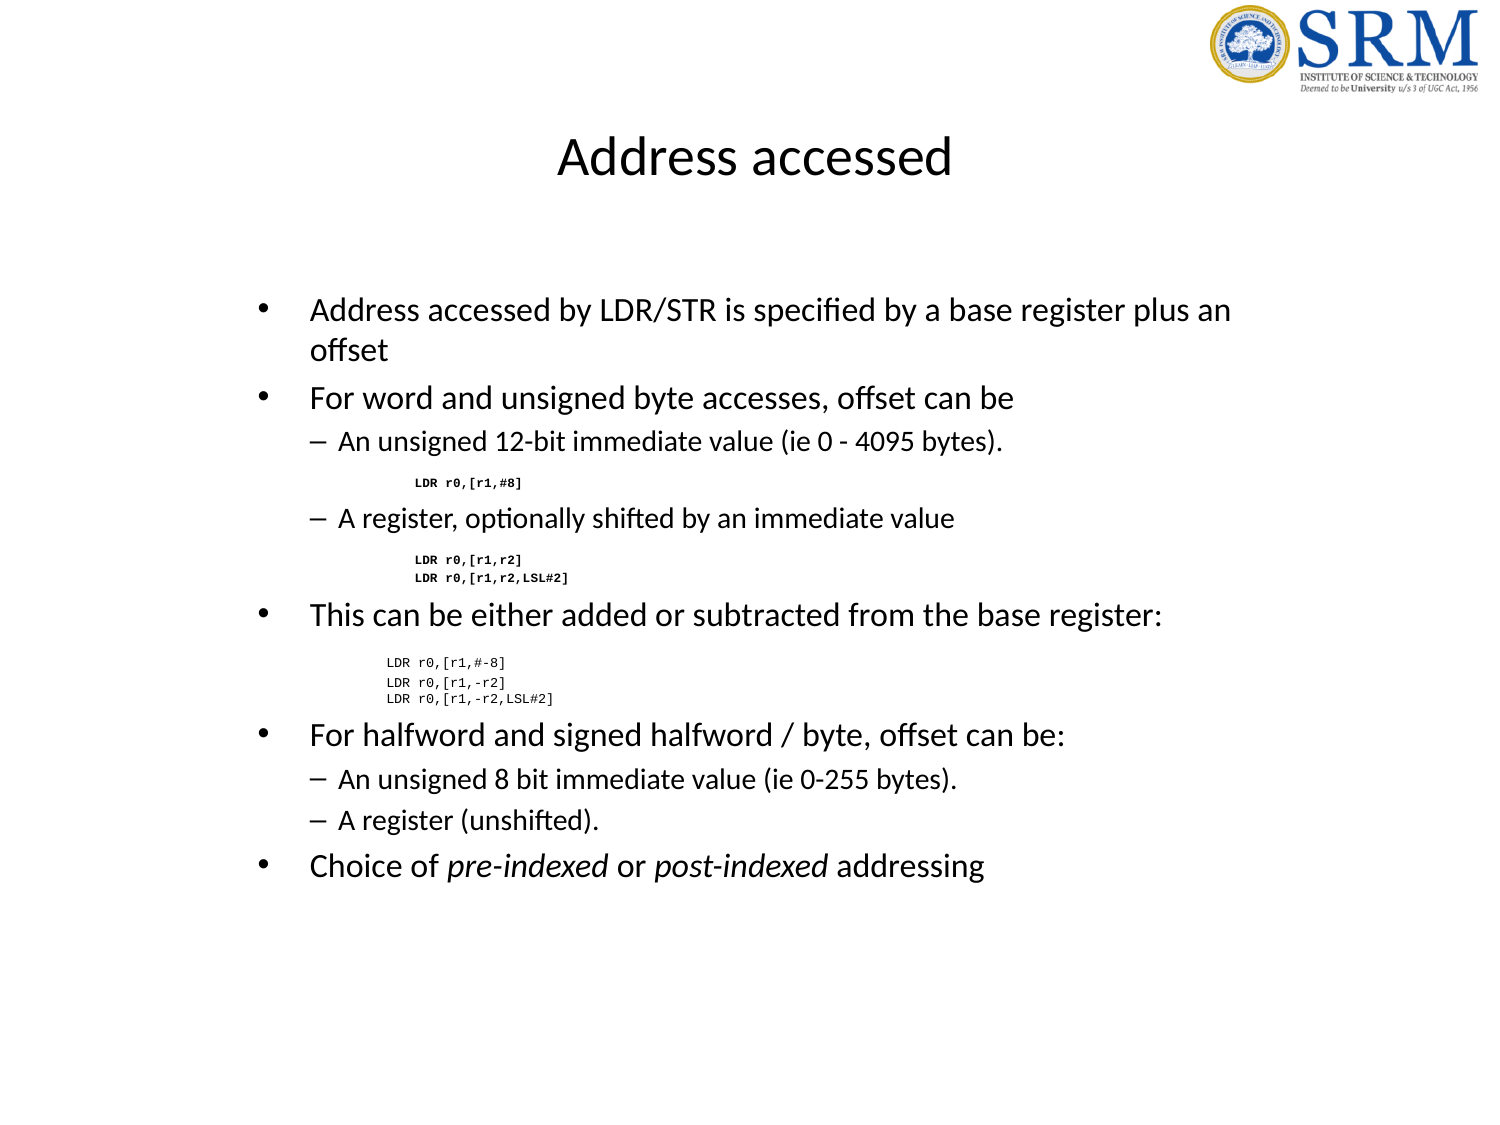

# Address accessed
Address accessed by LDR/STR is specified by a base register plus an offset
For word and unsigned byte accesses, offset can be
An unsigned 12-bit immediate value (ie 0 - 4095 bytes).
	LDR r0,[r1,#8]
A register, optionally shifted by an immediate value
	LDR r0,[r1,r2]
	LDR r0,[r1,r2,LSL#2]
This can be either added or subtracted from the base register:
	LDR r0,[r1,#-8]
	LDR r0,[r1,-r2]
	LDR r0,[r1,-r2,LSL#2]
For halfword and signed halfword / byte, offset can be:
An unsigned 8 bit immediate value (ie 0-255 bytes).
A register (unshifted).
Choice of pre-indexed or post-indexed addressing